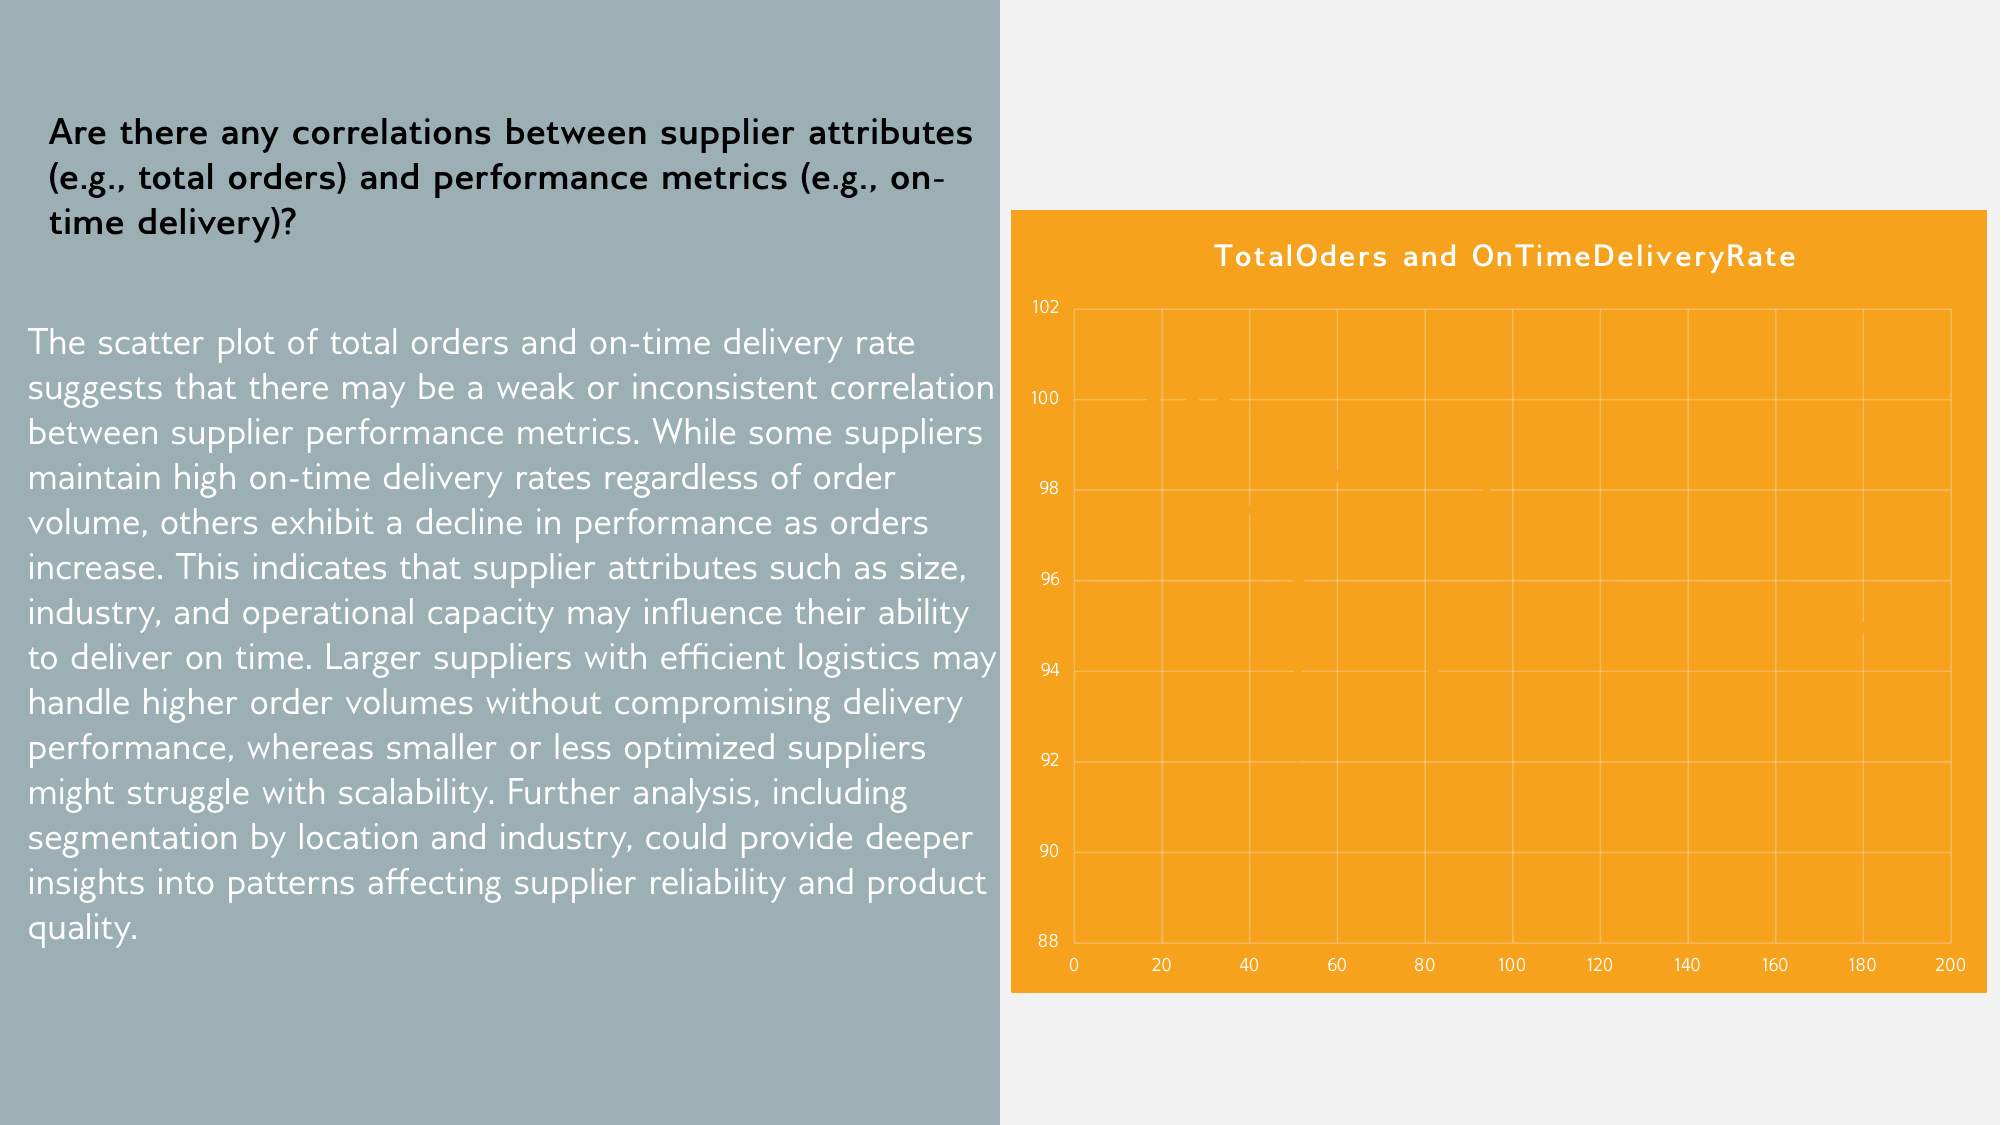

Are there any correlations between supplier attributes (e.g., total orders) and performance metrics (e.g., on-time delivery)?

### Chart:  TotalOders and OnTimeDeliveryRate

| Category |  OnTimeDeliveryRate |
|---|---|
The scatter plot of total orders and on-time delivery rate suggests that there may be a weak or inconsistent correlation between supplier performance metrics. While some suppliers maintain high on-time delivery rates regardless of order volume, others exhibit a decline in performance as orders increase. This indicates that supplier attributes such as size, industry, and operational capacity may influence their ability to deliver on time. Larger suppliers with efficient logistics may handle higher order volumes without compromising delivery performance, whereas smaller or less optimized suppliers might struggle with scalability. Further analysis, including segmentation by location and industry, could provide deeper insights into patterns affecting supplier reliability and product quality.